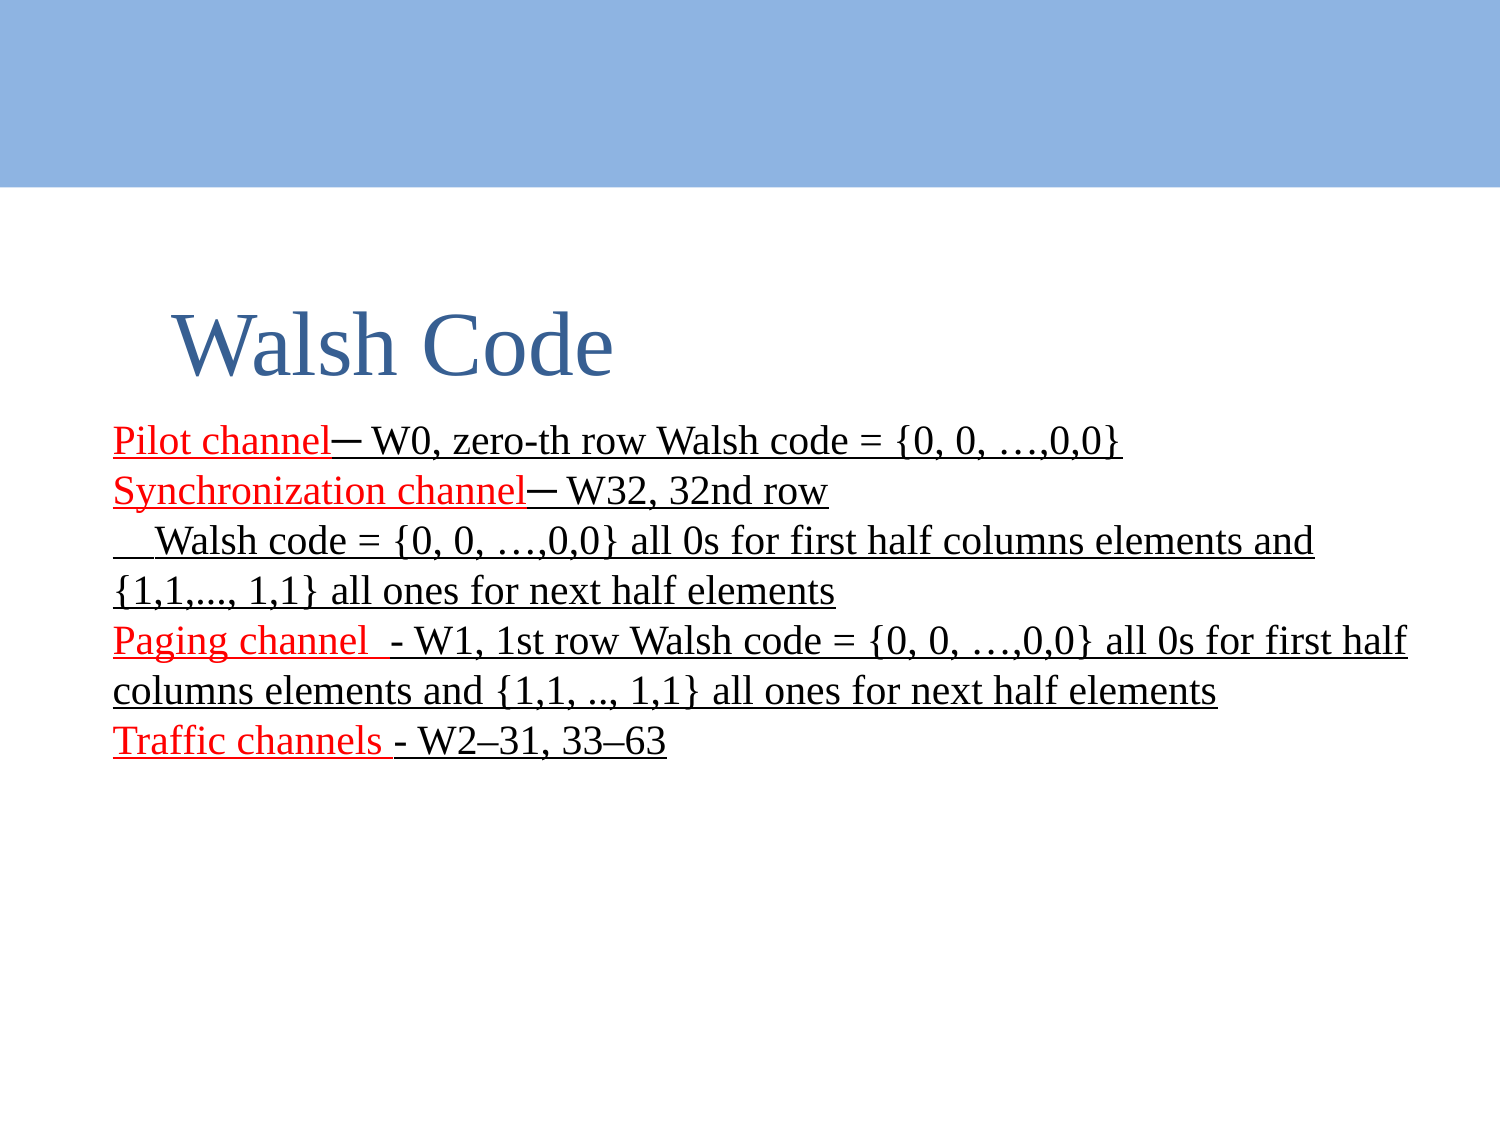

# Walsh Code
Pilot channel─ W0, zero-th row Walsh code = {0, 0, …,0,0}
Synchronization channel─ W32, 32nd row
    Walsh code = {0, 0, …,0,0} all 0s for first half columns elements and {1,1,..., 1,1} all ones for next half elements
Paging channel  - W1, 1st row Walsh code = {0, 0, …,0,0} all 0s for first half columns elements and {1,1, .., 1,1} all ones for next half elements
Traffic channels - W2–31, 33–63